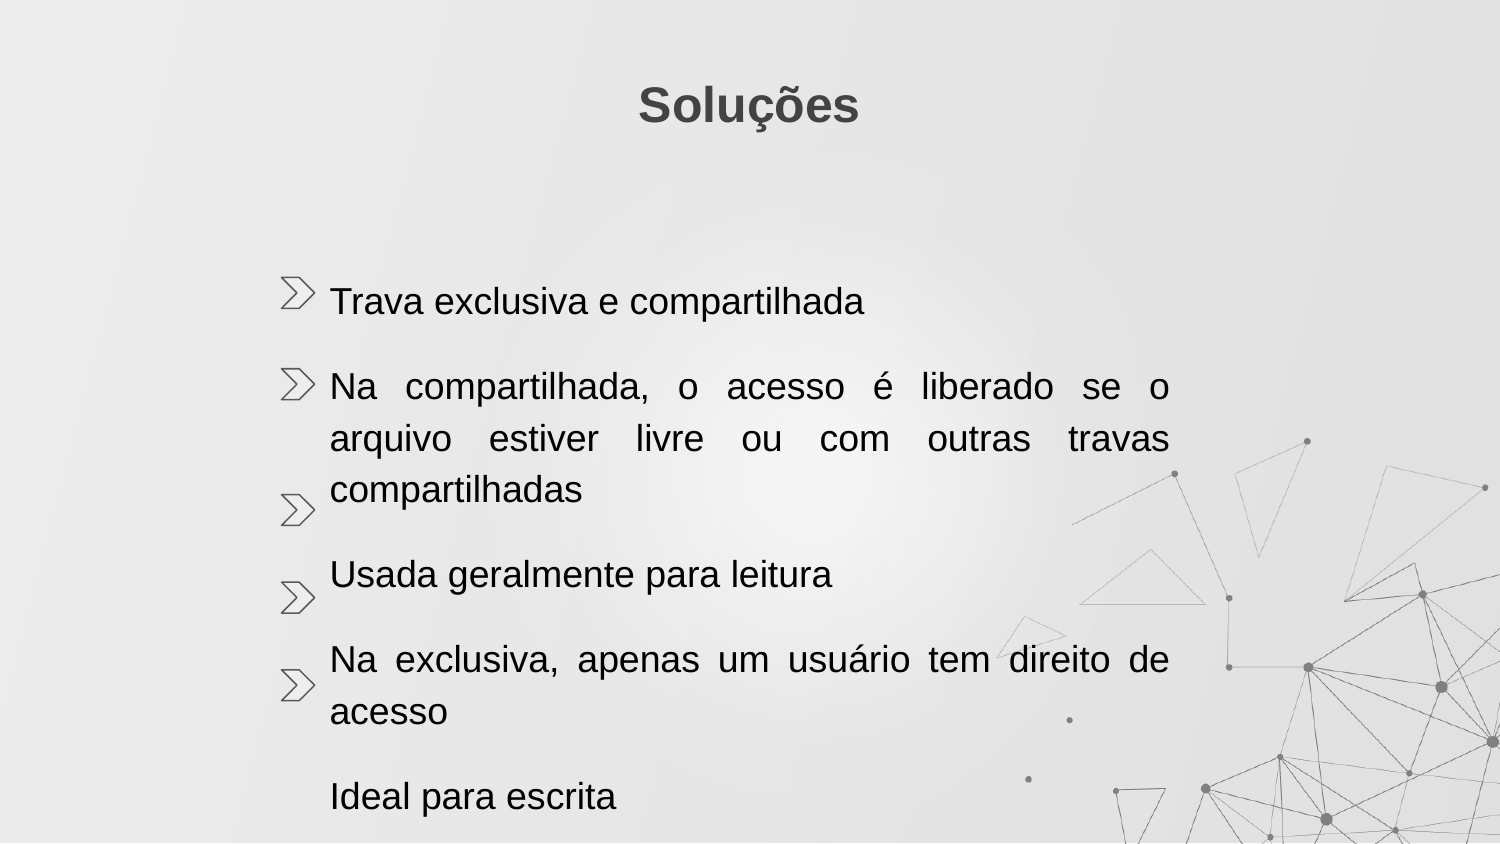

# Soluções
Trava exclusiva e compartilhada
Na compartilhada, o acesso é liberado se o arquivo estiver livre ou com outras travas compartilhadas
Usada geralmente para leitura
Na exclusiva, apenas um usuário tem direito de acesso
Ideal para escrita